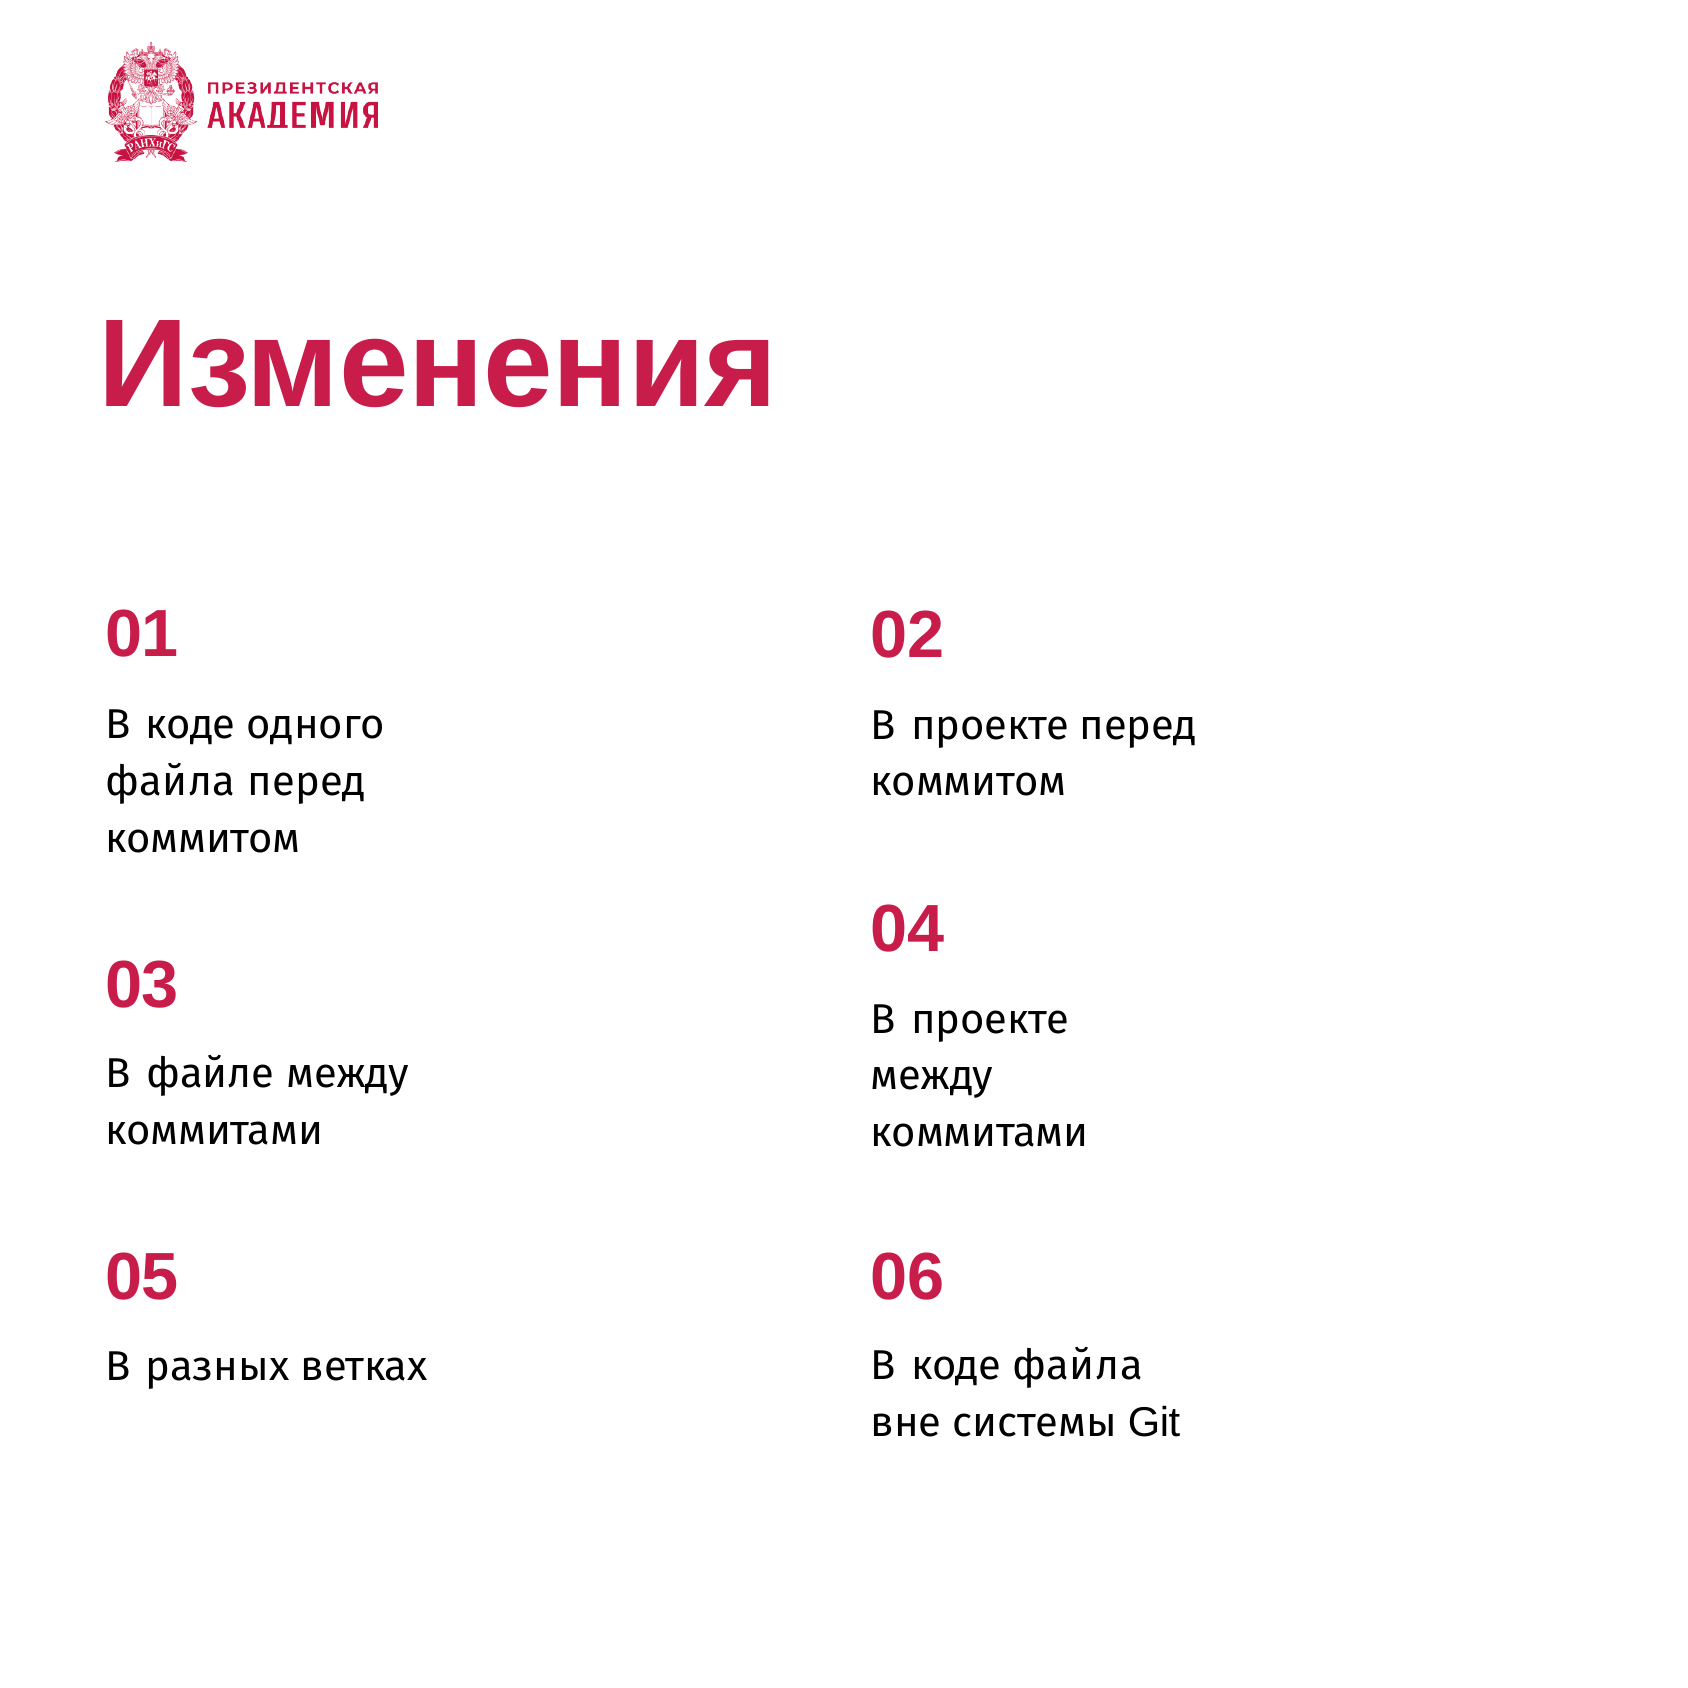

# Изменения
01
В коде одного файла перед коммитом

03
В файле между коммитами

05
В разных ветках
02
В проекте перед коммитом

04
В проекте между коммитами

06
В коде файла вне системы Git